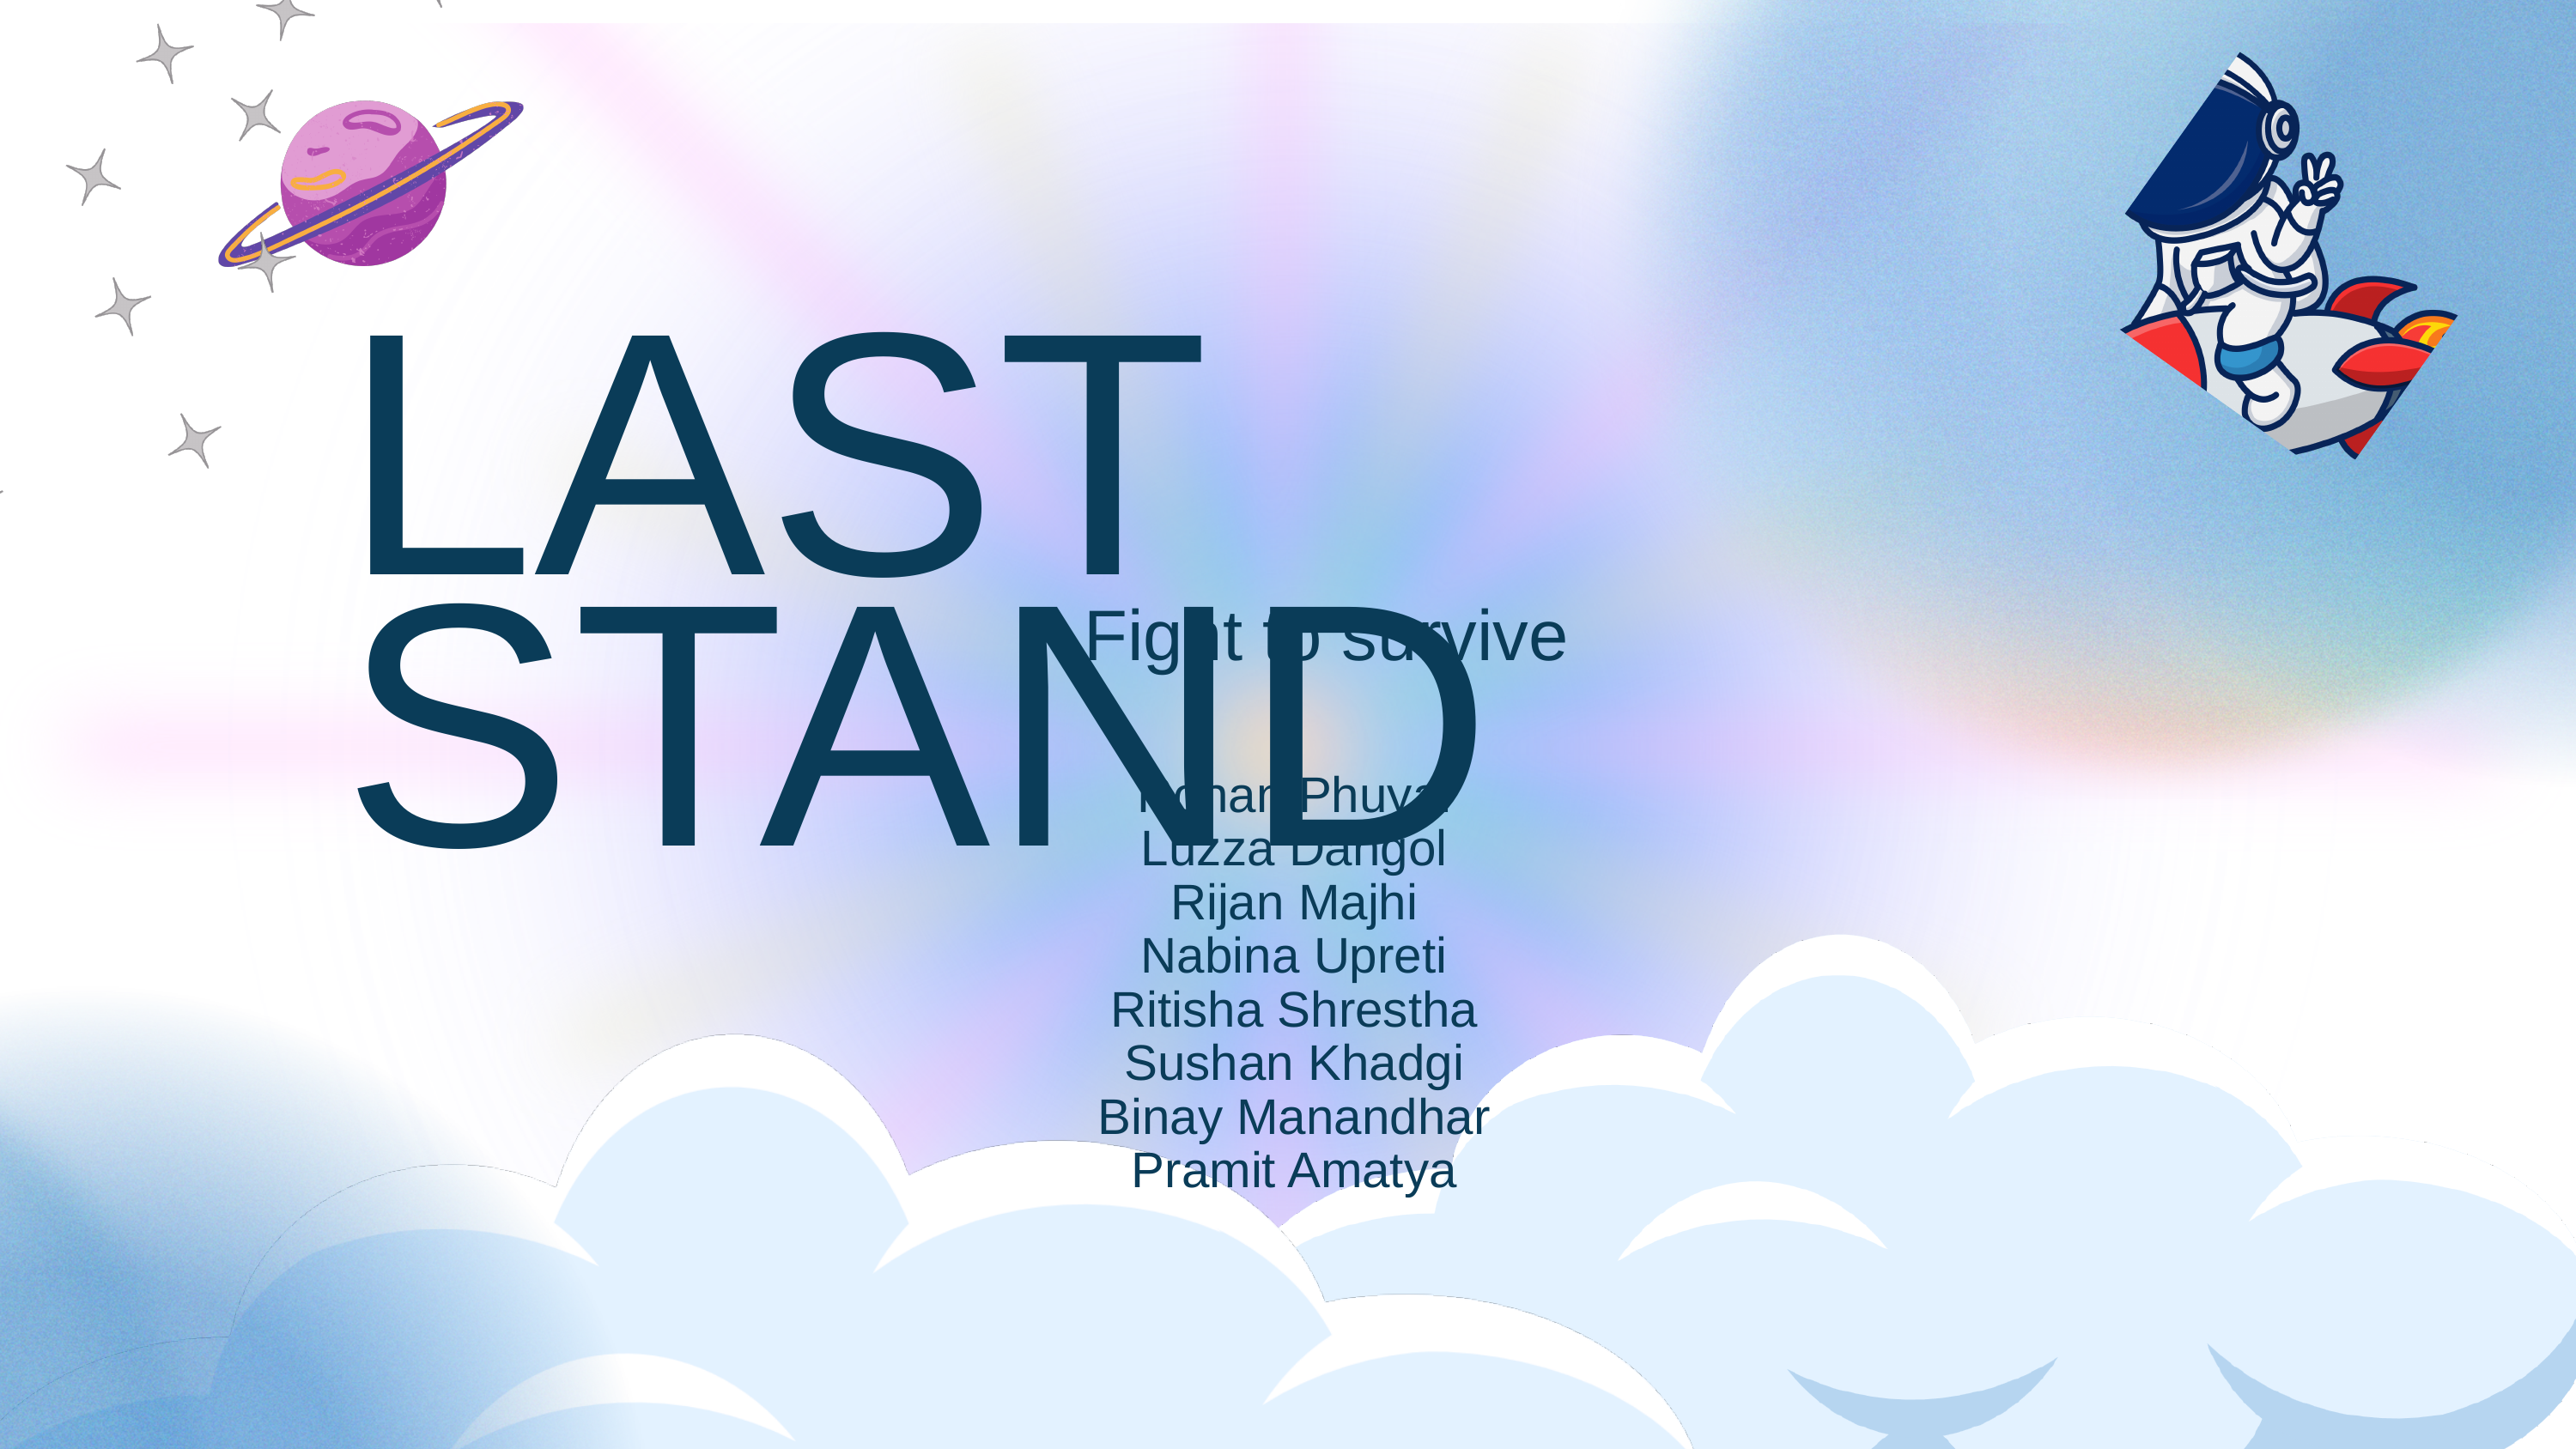

LAST STAND
Fight to survive
Rohan Phuyal
Luzza Dangol
Rijan Majhi
Nabina Upreti
Ritisha Shrestha
Sushan Khadgi
Binay Manandhar
Pramit Amatya